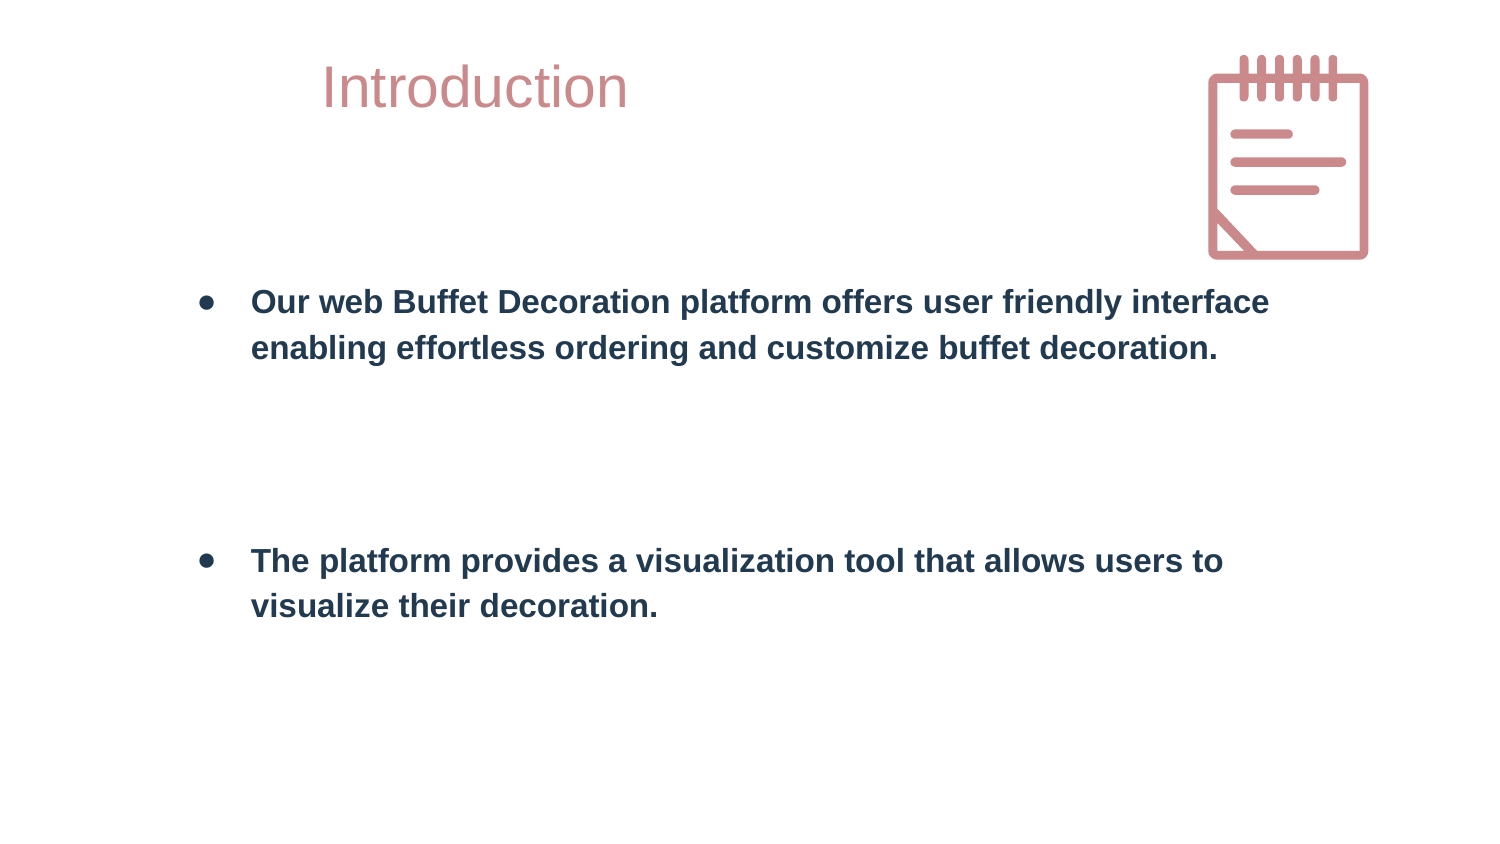

# Introduction

Our web Buffet Decoration platform offers user friendly interface enabling effortless ordering and customize buffet decoration.

The platform provides a visualization tool that allows users to visualize their decoration.